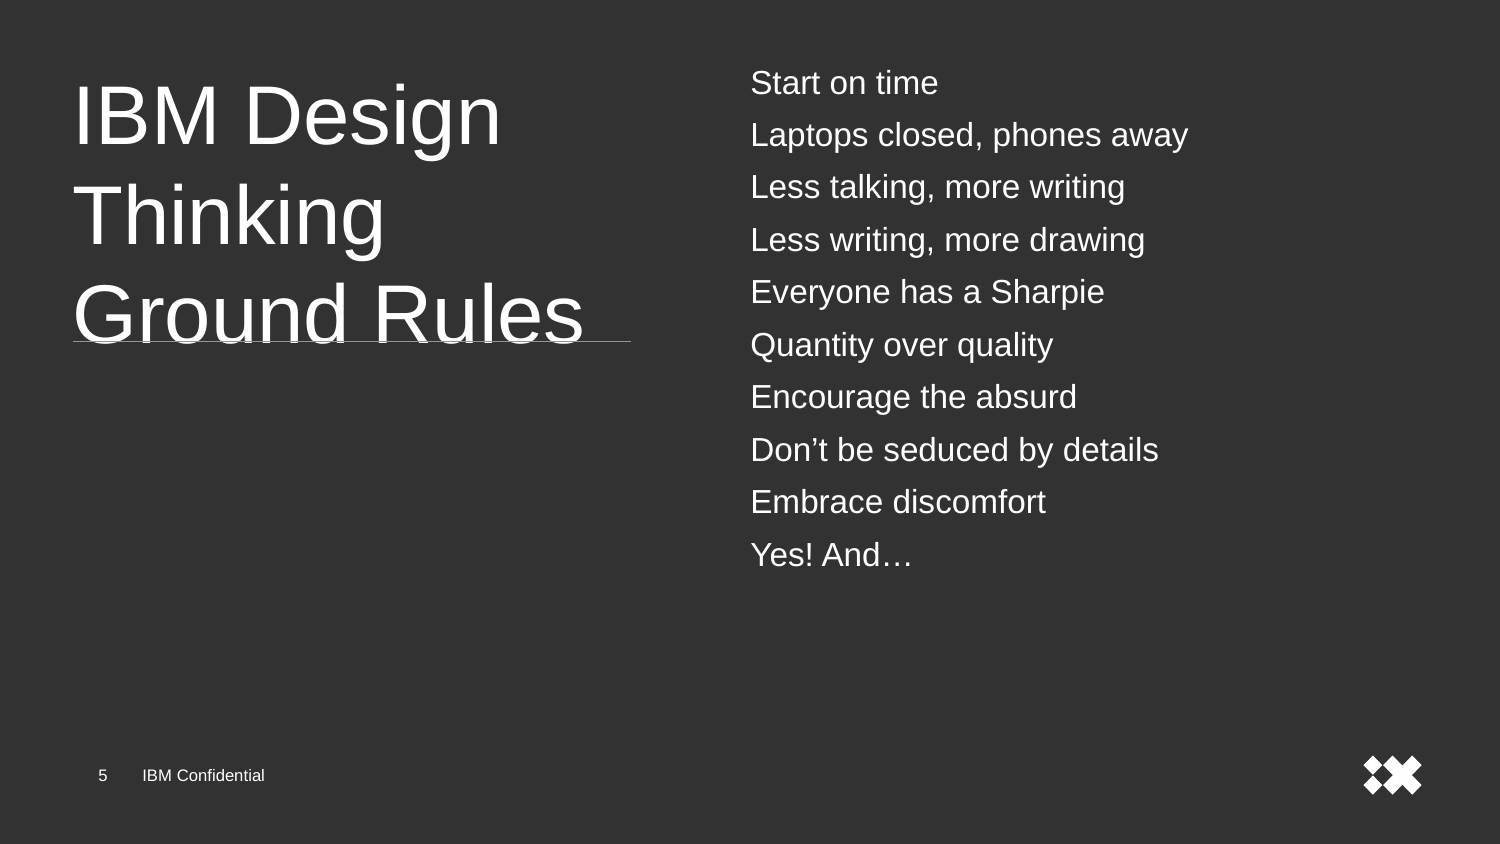

IBM Design Thinking
Ground Rules
Start on time
Laptops closed, phones away
Less talking, more writing
Less writing, more drawing
Everyone has a Sharpie
Quantity over quality
Encourage the absurd
Don’t be seduced by details
Embrace discomfort
Yes! And…

5
IBM Confidential